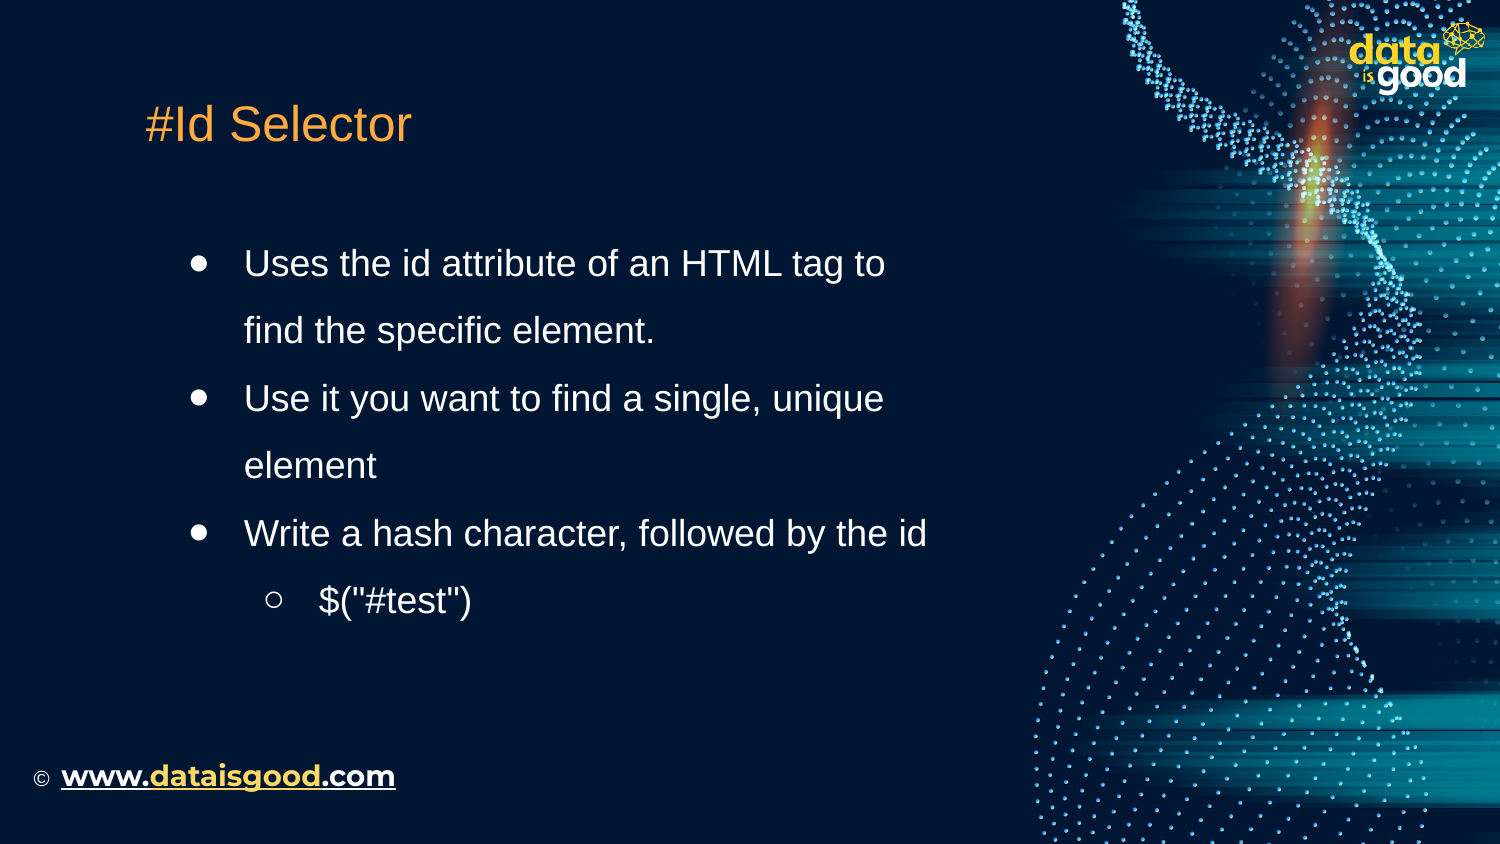

# #Id Selector
Uses the id attribute of an HTML tag to find the specific element.
Use it you want to find a single, unique element
Write a hash character, followed by the id
$("#test")